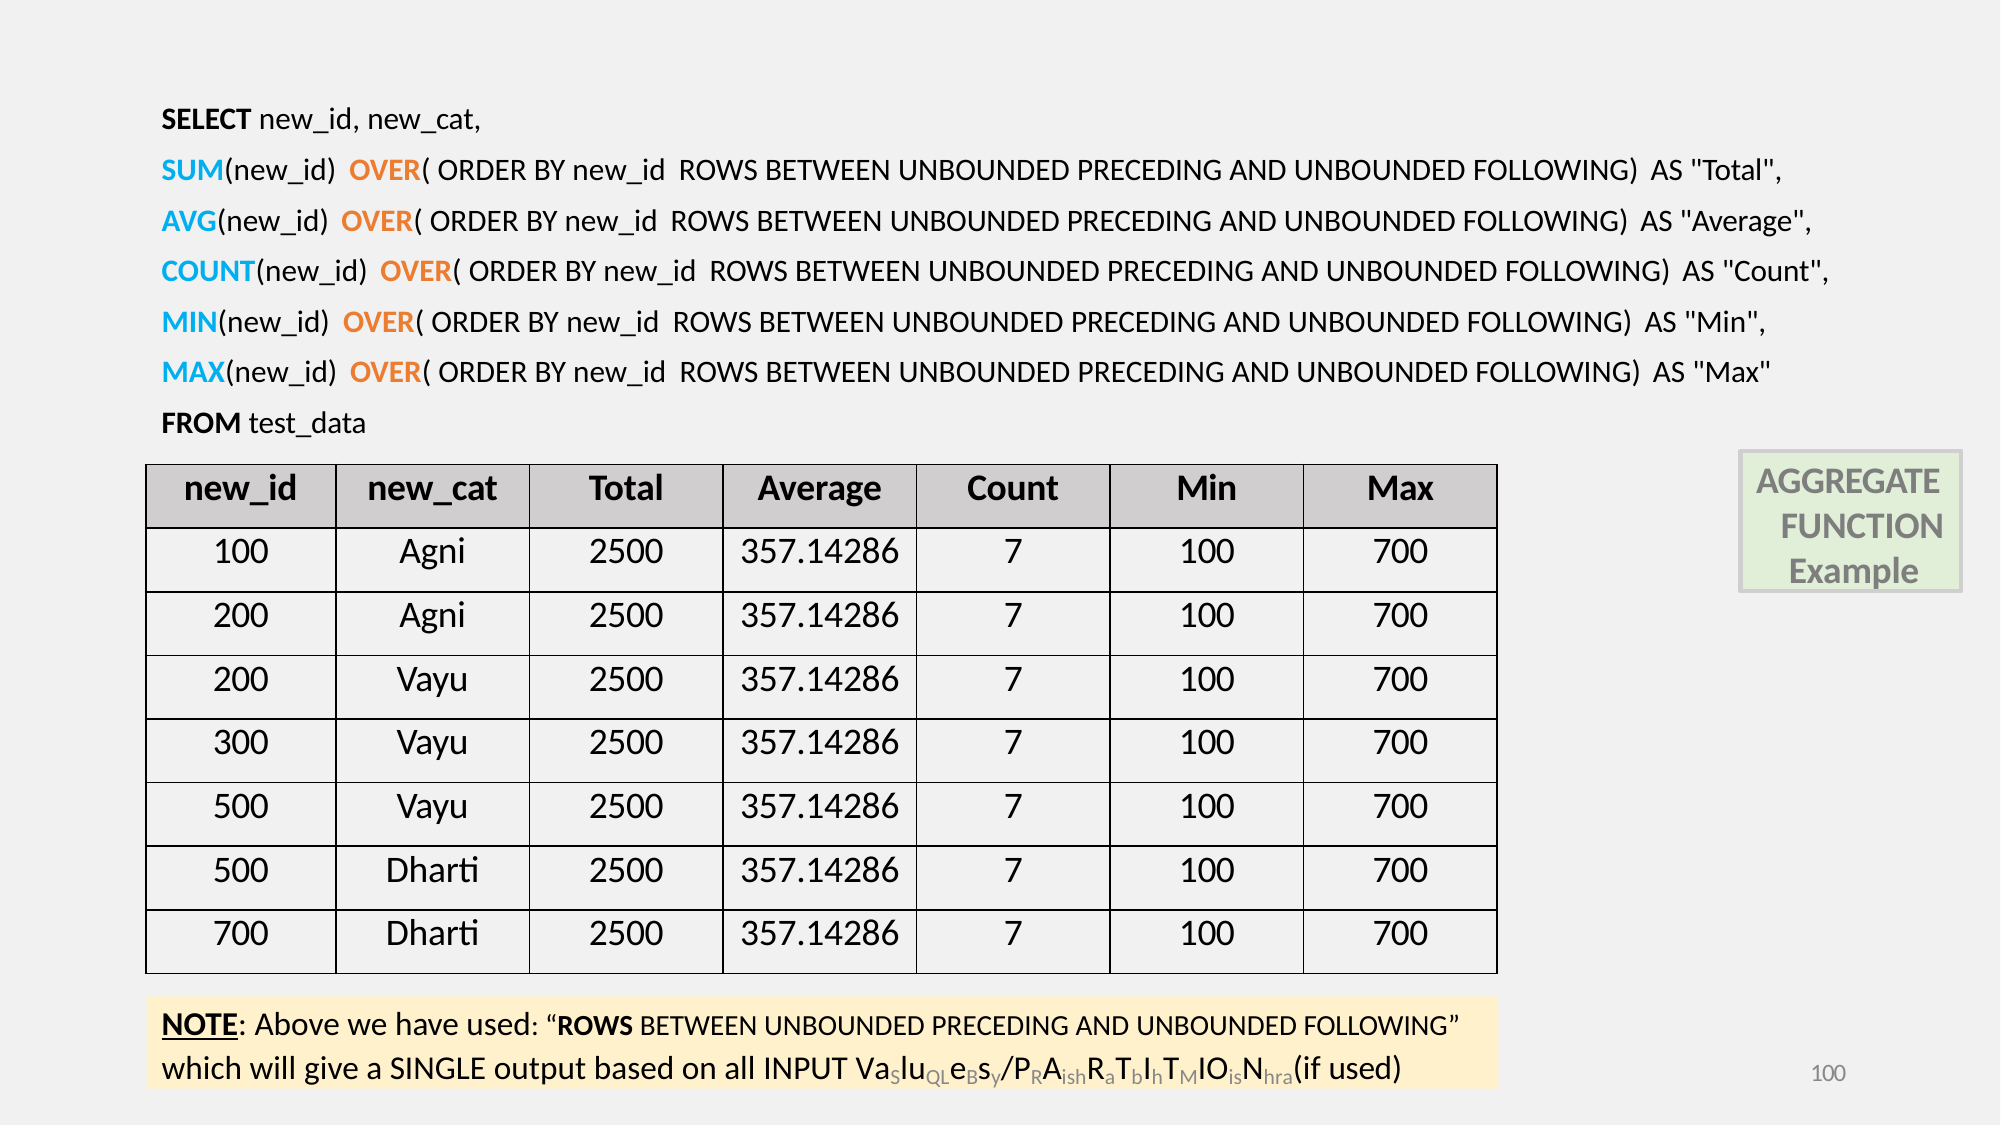

SELECT new_id, new_cat,
SUM(new_id) OVER( ORDER BY new_id ROWS BETWEEN UNBOUNDED PRECEDING AND UNBOUNDED FOLLOWING) AS "Total",
AVG(new_id) OVER( ORDER BY new_id ROWS BETWEEN UNBOUNDED PRECEDING AND UNBOUNDED FOLLOWING) AS "Average", COUNT(new_id) OVER( ORDER BY new_id ROWS BETWEEN UNBOUNDED PRECEDING AND UNBOUNDED FOLLOWING) AS "Count", MIN(new_id) OVER( ORDER BY new_id ROWS BETWEEN UNBOUNDED PRECEDING AND UNBOUNDED FOLLOWING) AS "Min", MAX(new_id) OVER( ORDER BY new_id ROWS BETWEEN UNBOUNDED PRECEDING AND UNBOUNDED FOLLOWING) AS "Max"
FROM test_data
AGGREGATE FUNCTION
Example
| new\_id | new\_cat | Total | Average | Count | Min | Max |
| --- | --- | --- | --- | --- | --- | --- |
| 100 | Agni | 2500 | 357.14286 | 7 | 100 | 700 |
| 200 | Agni | 2500 | 357.14286 | 7 | 100 | 700 |
| 200 | Vayu | 2500 | 357.14286 | 7 | 100 | 700 |
| 300 | Vayu | 2500 | 357.14286 | 7 | 100 | 700 |
| 500 | Vayu | 2500 | 357.14286 | 7 | 100 | 700 |
| 500 | Dharti | 2500 | 357.14286 | 7 | 100 | 700 |
| 700 | Dharti | 2500 | 357.14286 | 7 | 100 | 700 |
NOTE: Above we have used: “ROWS BETWEEN UNBOUNDED PRECEDING AND UNBOUNDED FOLLOWING”
which will give a SINGLE output based on all INPUT VaSluQLeBsy/PRAishRaTbIhTMIOisNhra(if used)
100